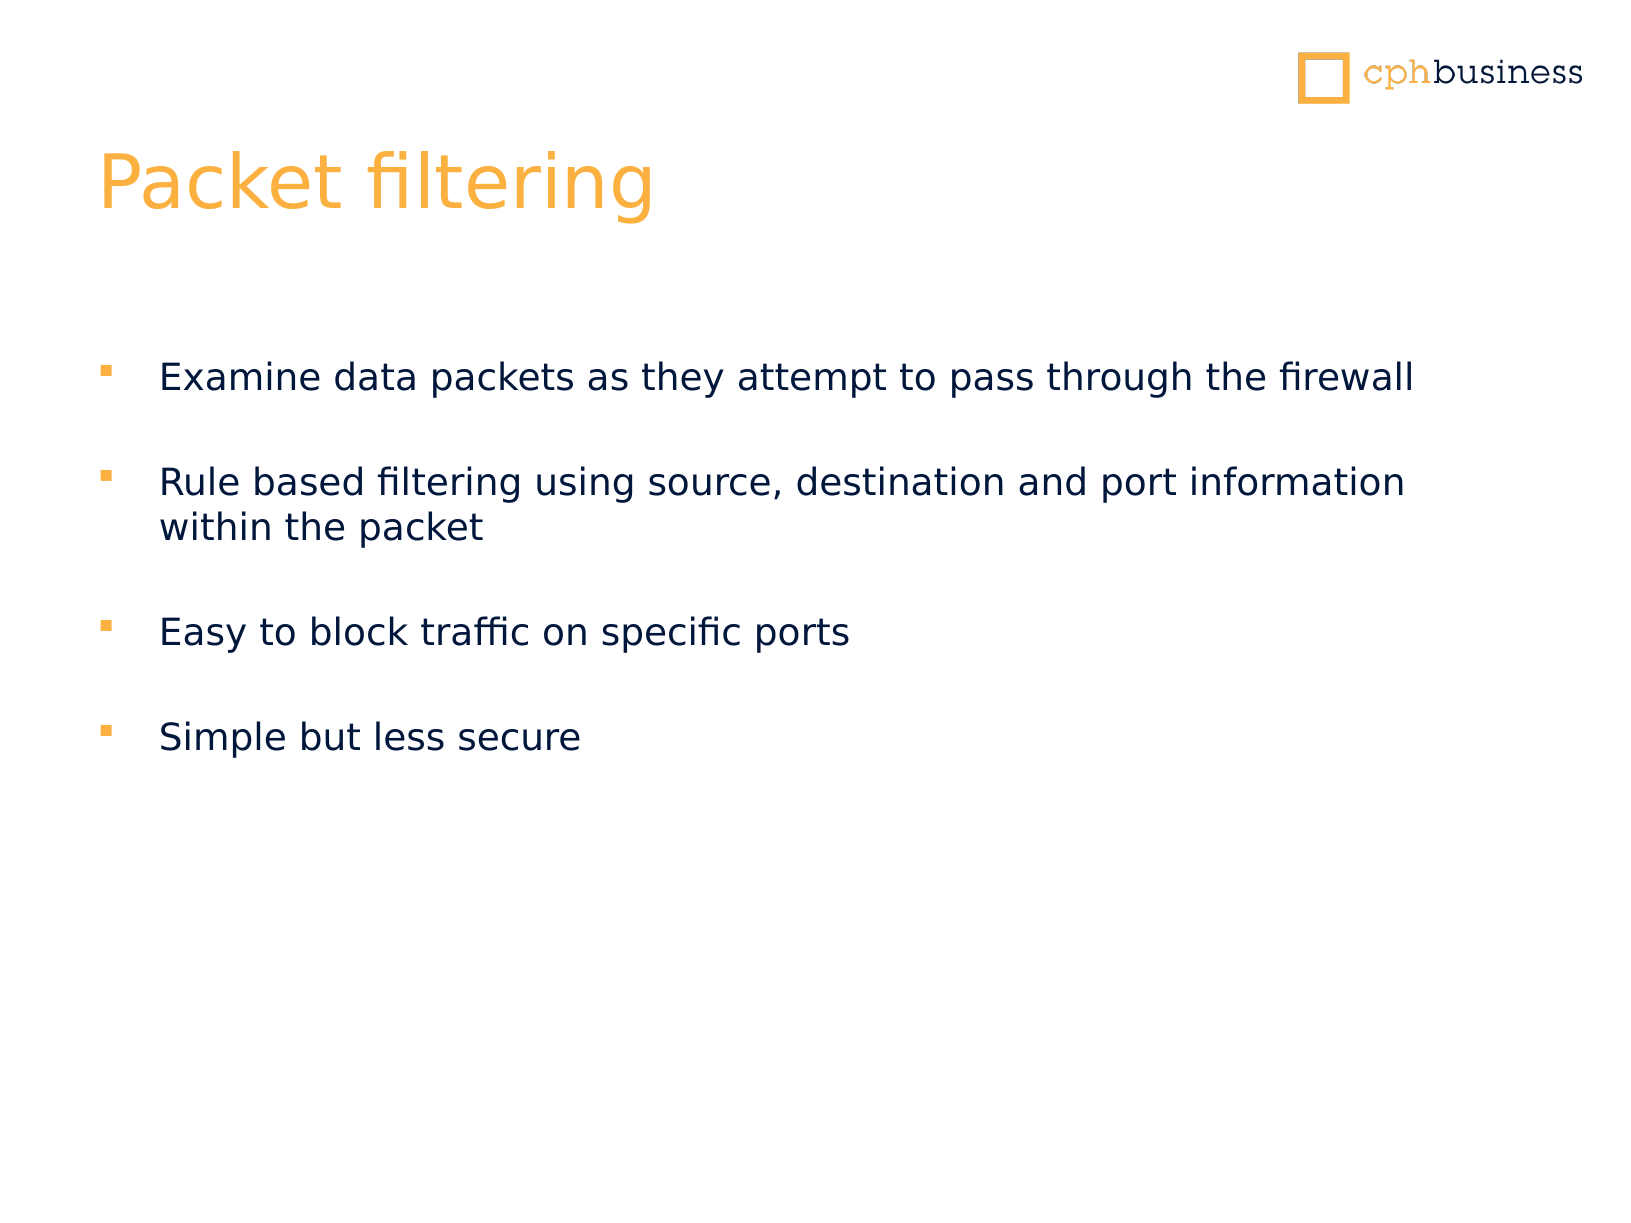

# Packet filtering
Examine data packets as they attempt to pass through the firewall

Rule based filtering using source, destination and port information within the packet

Easy to block traffic on specific ports

Simple but less secure